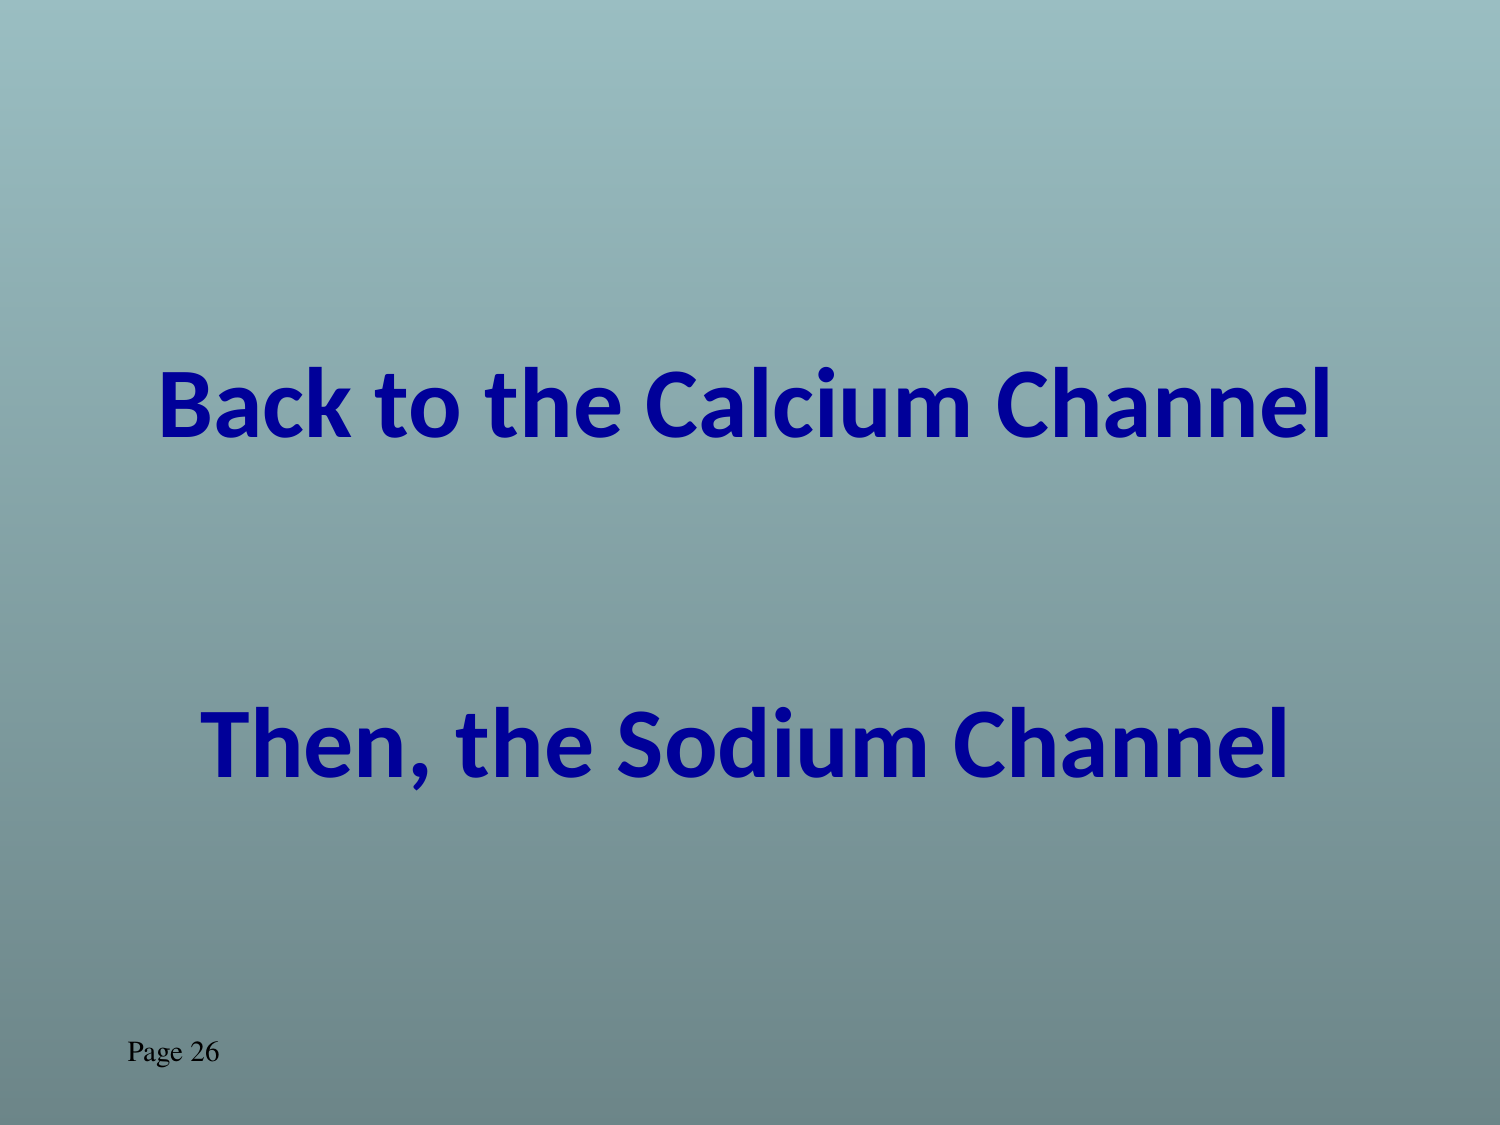

Back to the Calcium Channel

Then, the Sodium Channel
Page 26